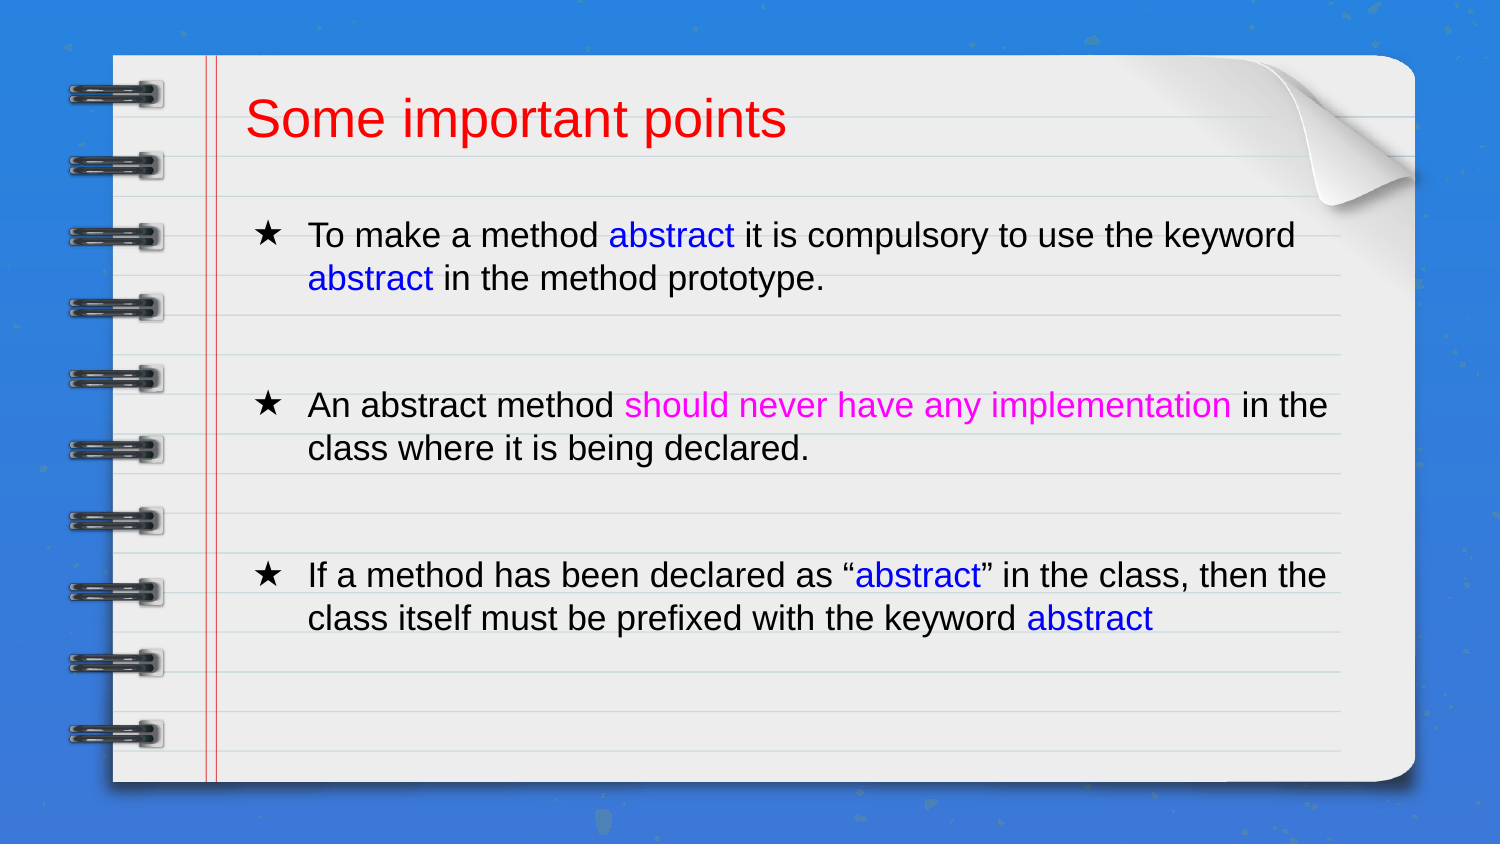

# Some important points
To make a method abstract it is compulsory to use the keyword abstract in the method prototype.

An abstract method should never have any implementation in the class where it is being declared.

If a method has been declared as “abstract” in the class, then the class itself must be prefixed with the keyword abstract